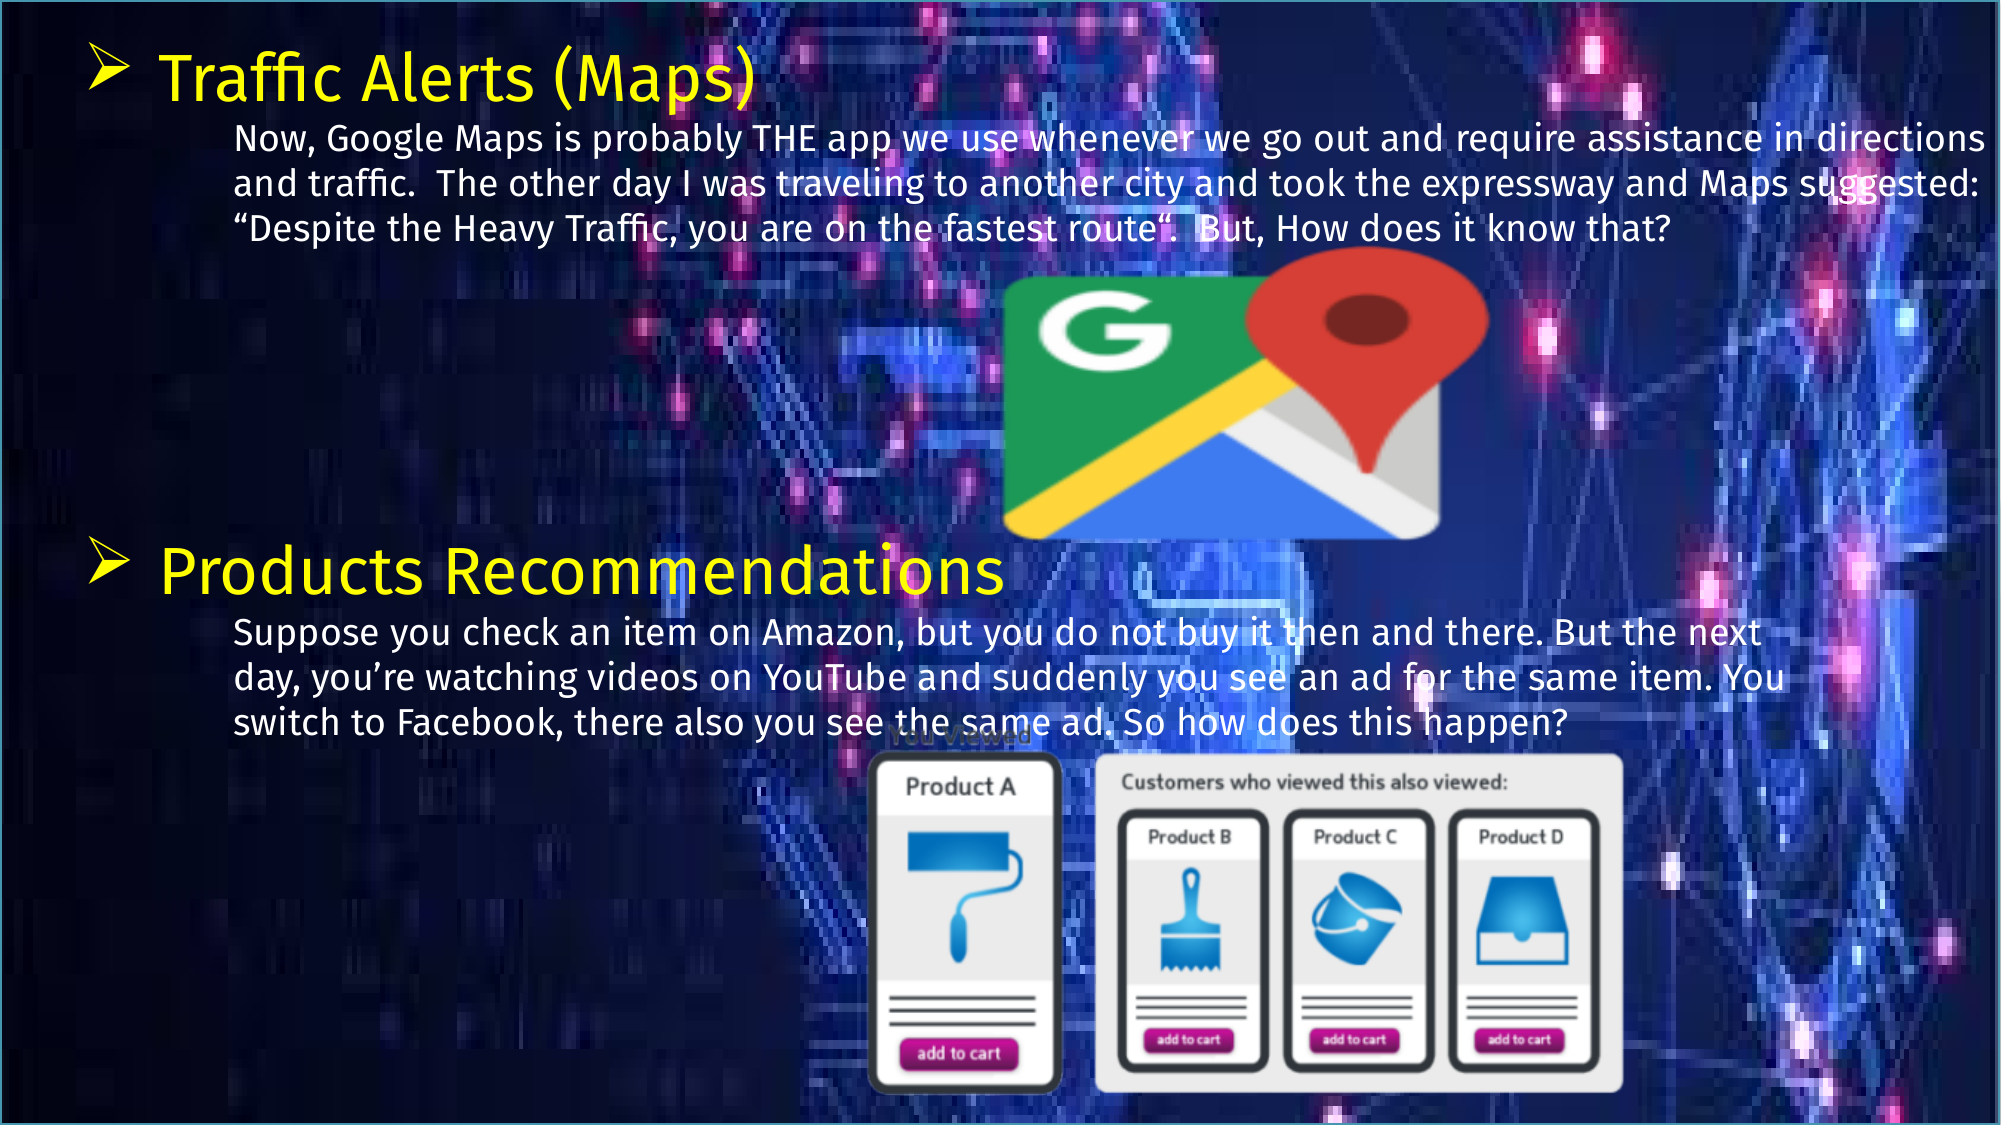

Traffic Alerts (Maps)
Now, Google Maps is probably THE app we use whenever we go out and require assistance in directions and traffic.  The other day I was traveling to another city and took the expressway and Maps suggested: “Despite the Heavy Traffic, you are on the fastest route“.  But, How does it know that?

Products Recommendations
Suppose you check an item on Amazon, but you do not buy it then and there. But the next day, you’re watching videos on YouTube and suddenly you see an ad for the same item. You switch to Facebook, there also you see the same ad. So how does this happen?